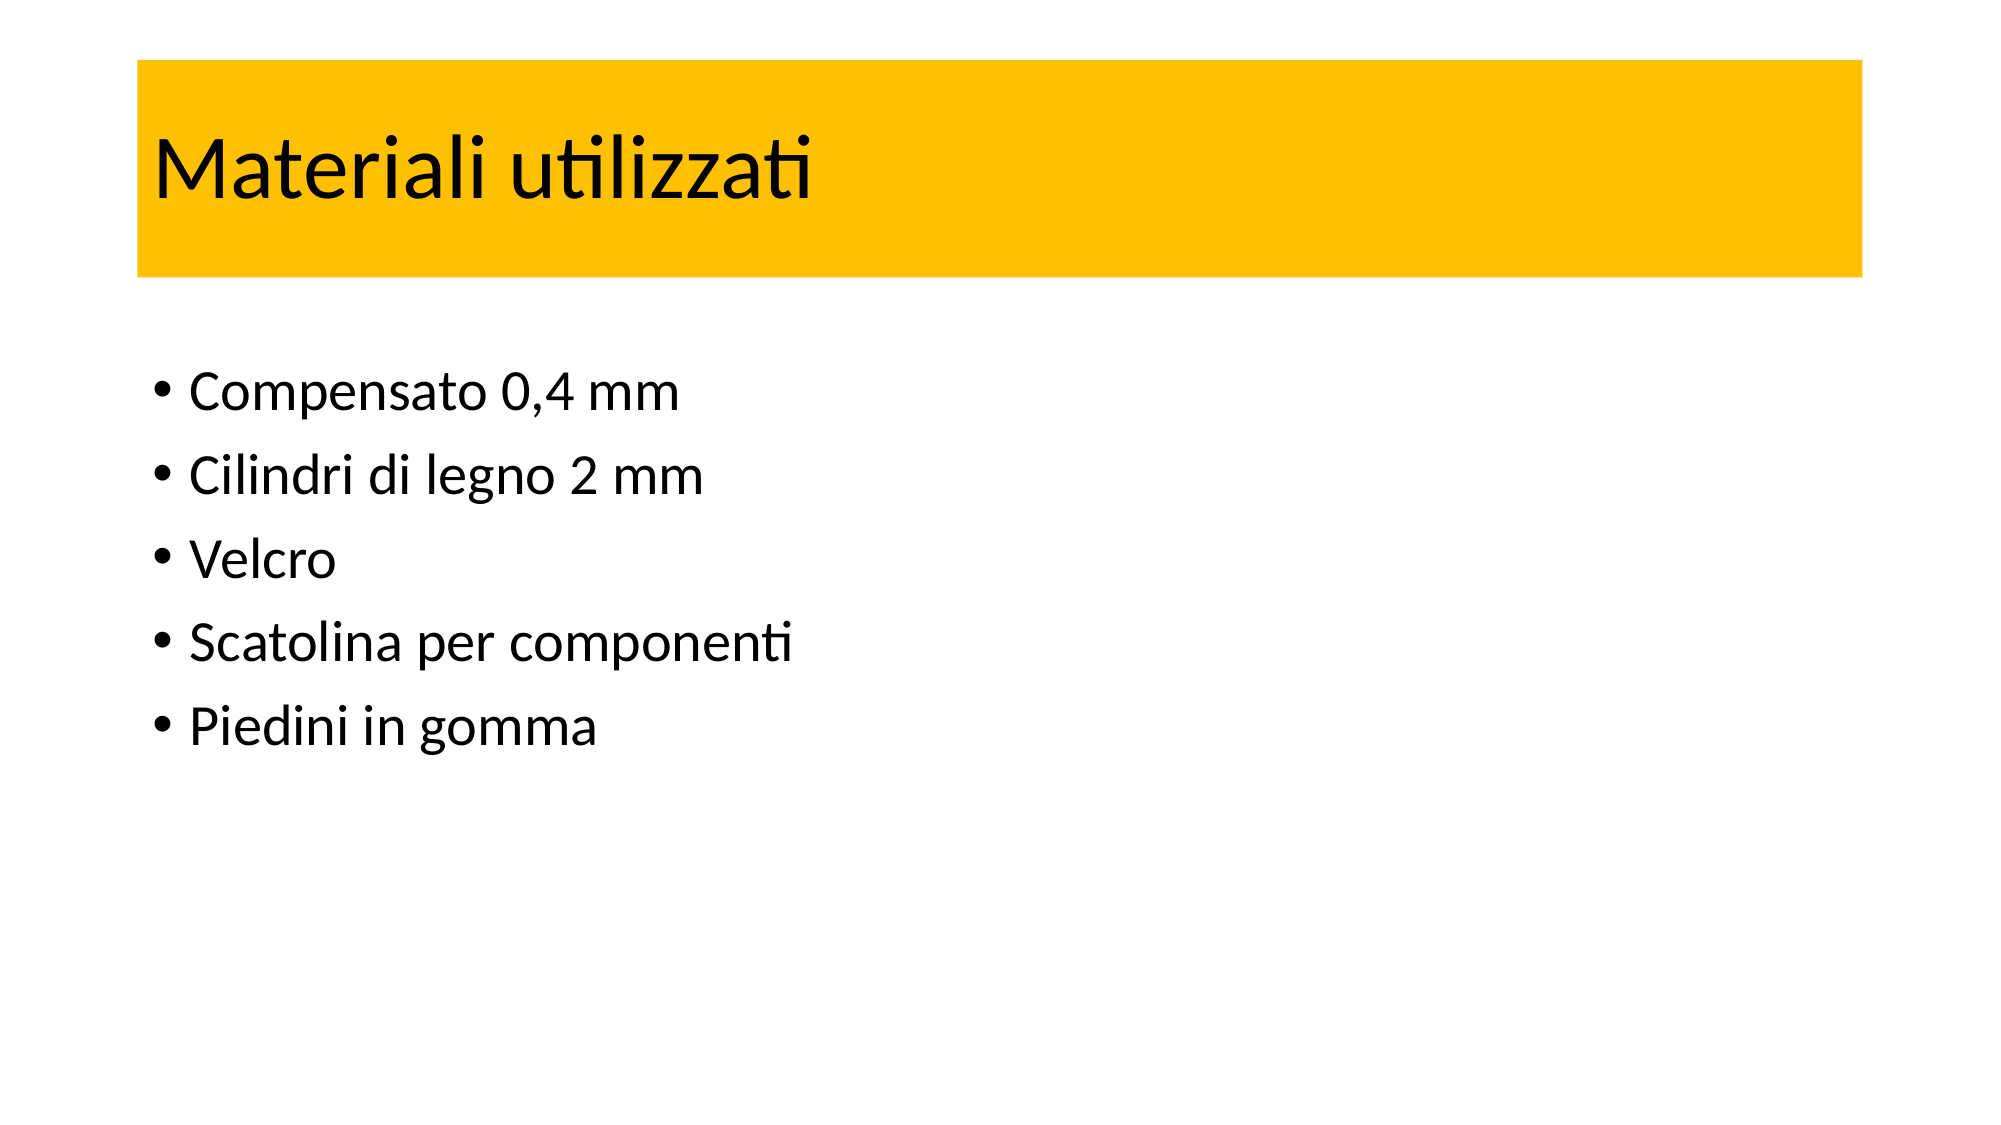

# Materiali utilizzati
Compensato 0,4 mm
Cilindri di legno 2 mm
Velcro
Scatolina per componenti
Piedini in gomma